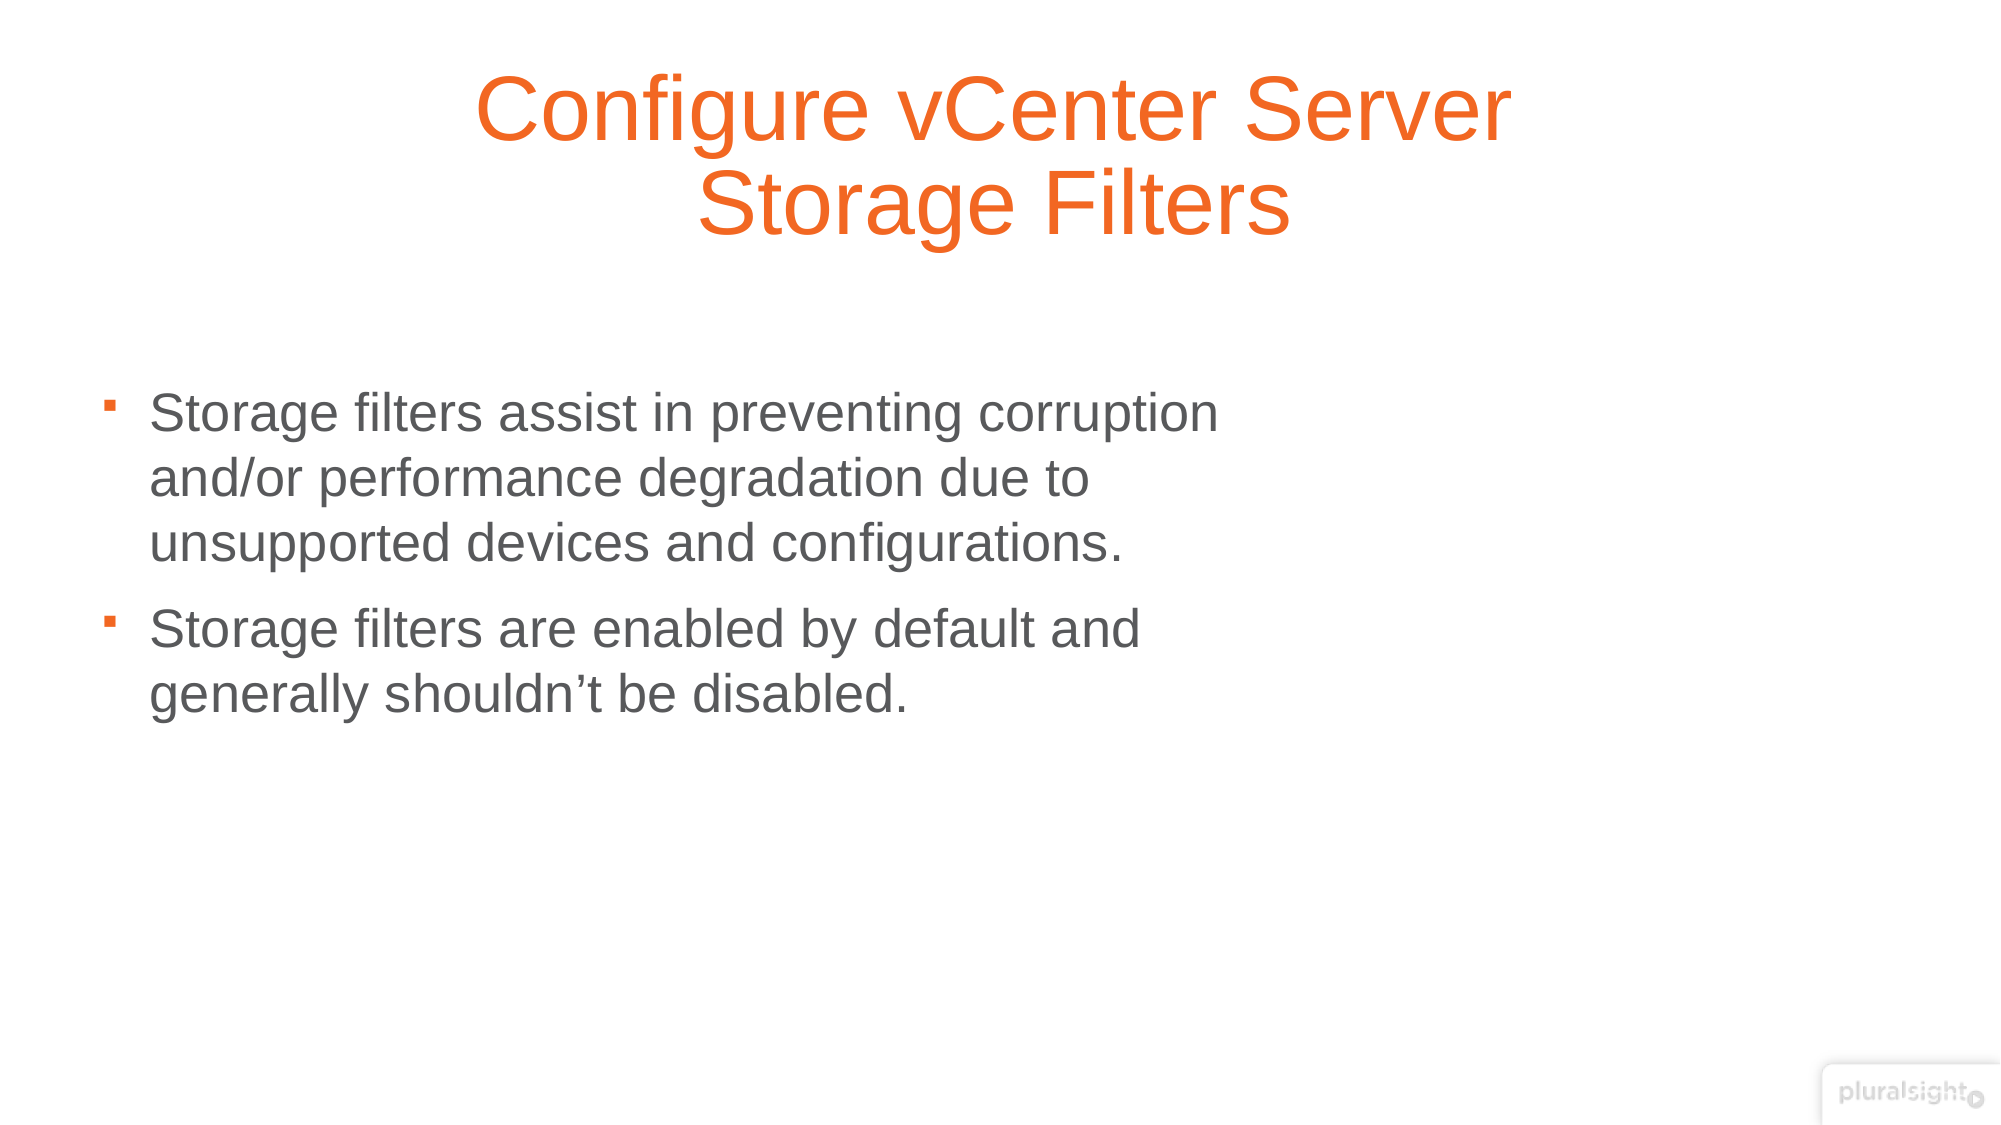

# Configure vCenter Server Storage Filters

Storage filters assist in preventing corruption and/or performance degradation due to unsupported devices and configurations.
Storage filters are enabled by default and generally shouldn’t be disabled.